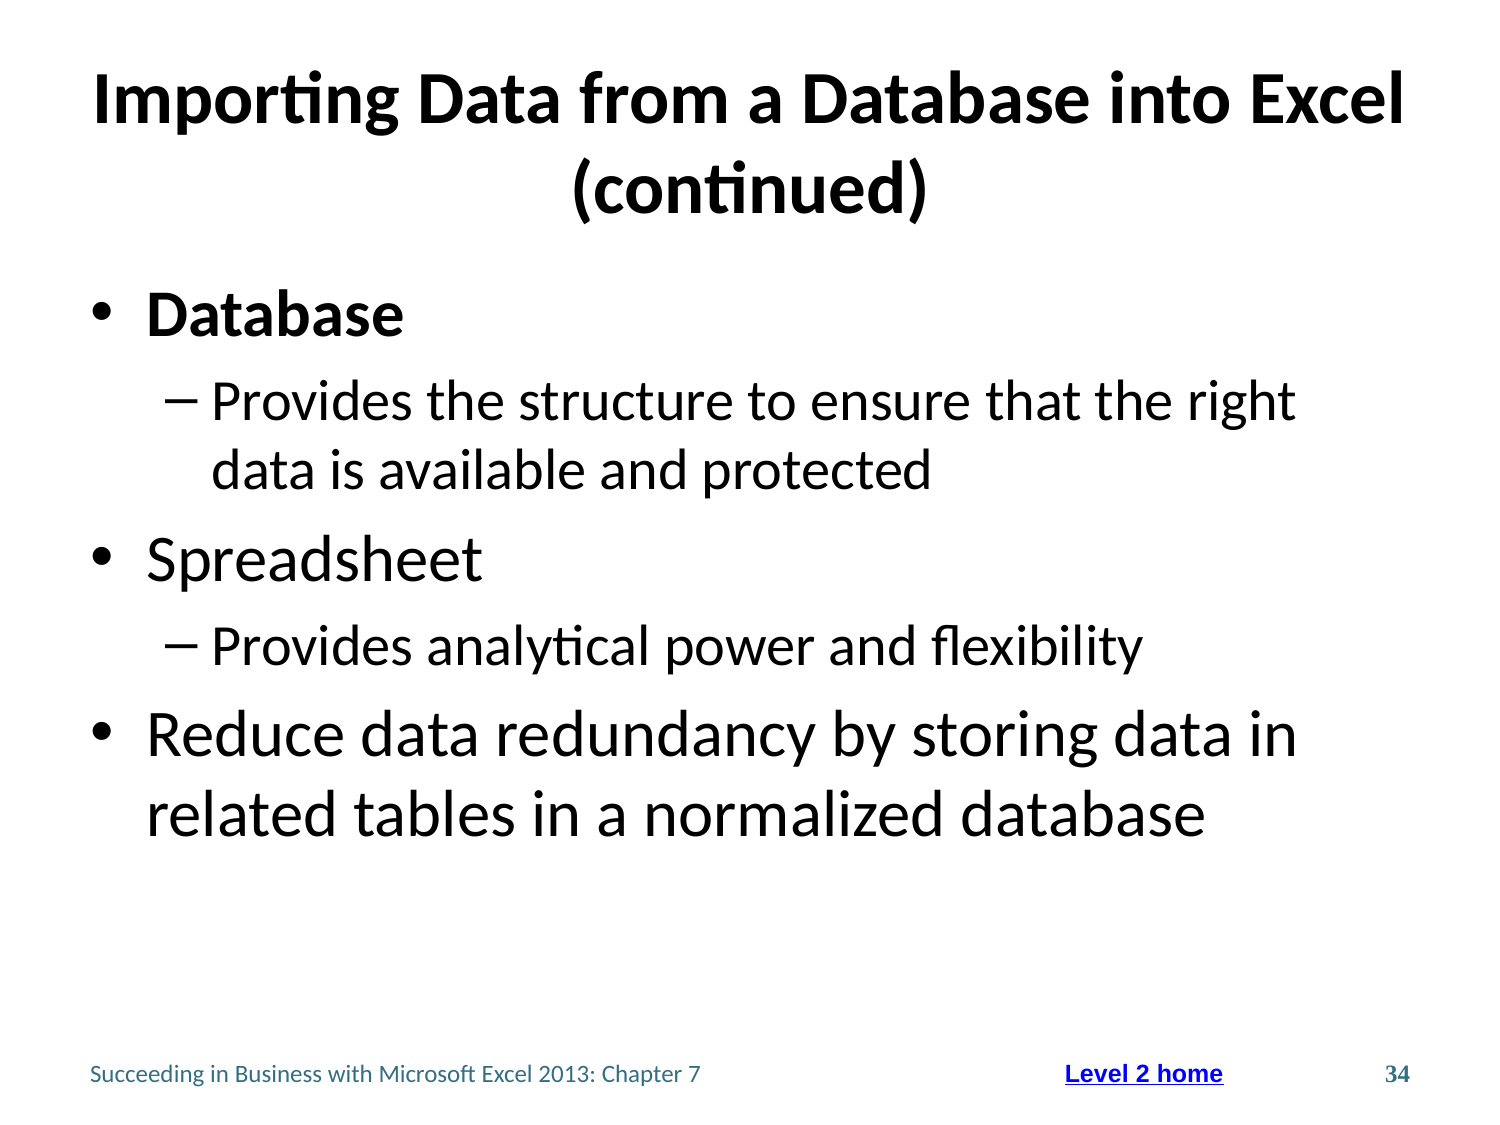

# Importing Data from a Database into Excel (continued)
Database
Provides the structure to ensure that the right data is available and protected
Spreadsheet
Provides analytical power and flexibility
Reduce data redundancy by storing data in related tables in a normalized database
Succeeding in Business with Microsoft Excel 2013: Chapter 7
34
Level 2 home